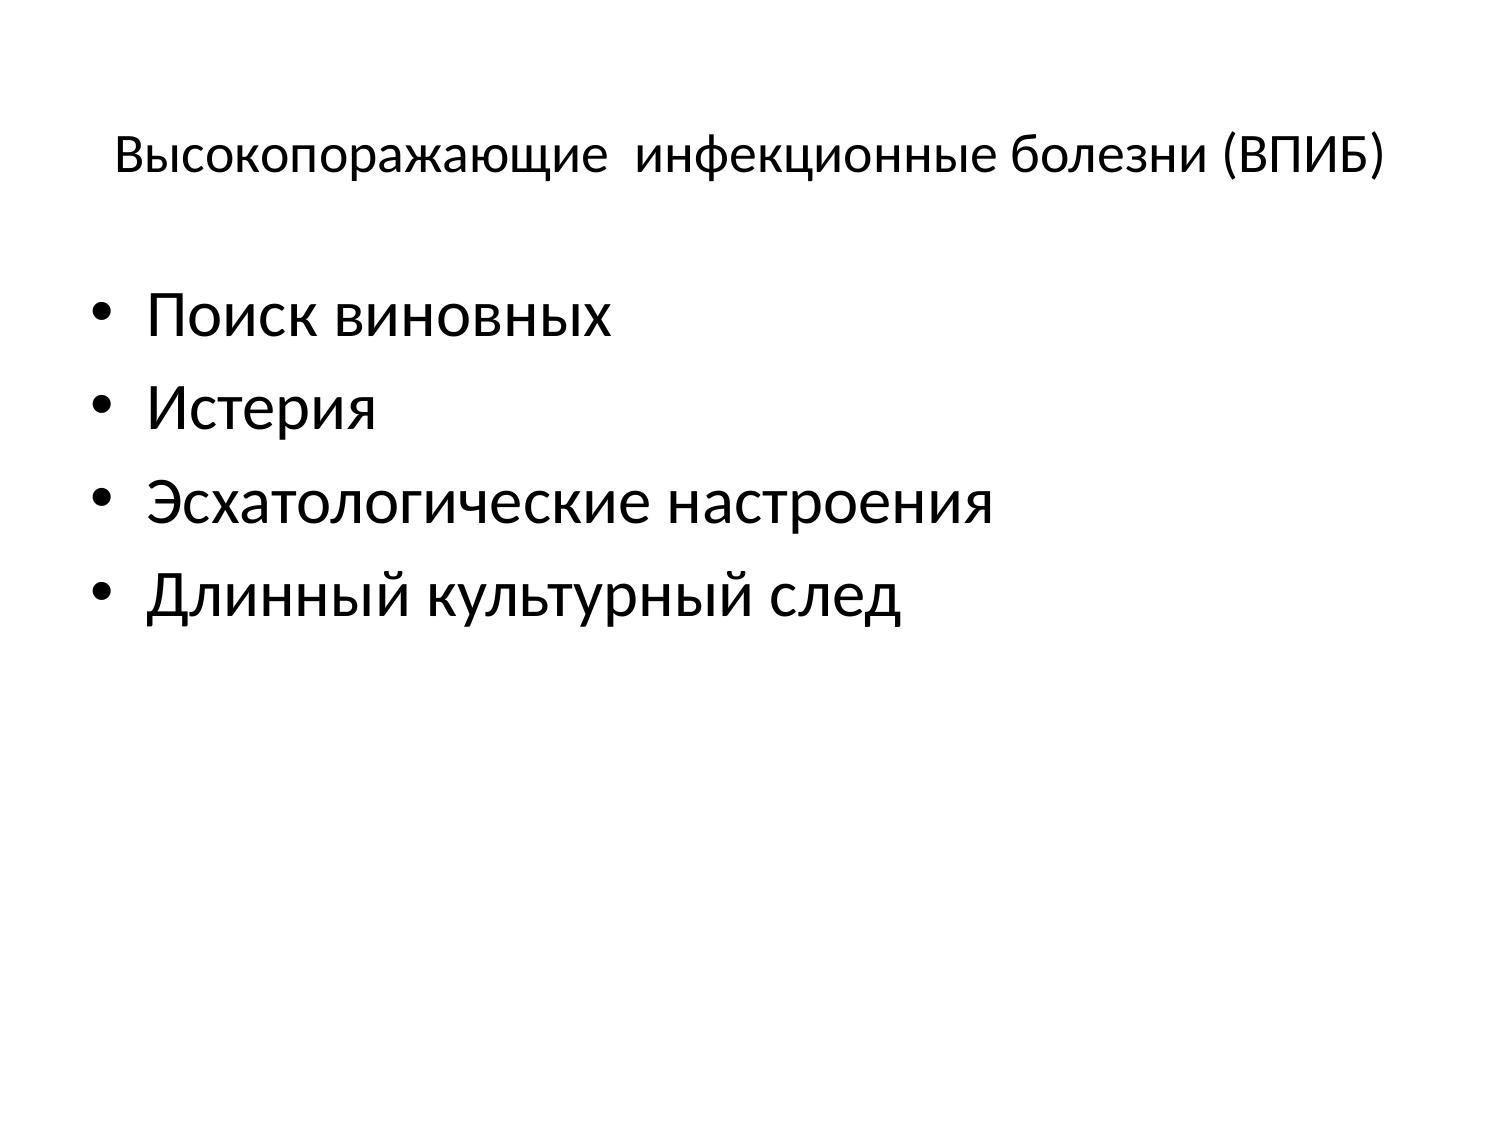

# Высокопоражающие  инфекционные болезни (ВПИБ)
Поиск виновных
Истерия
Эсхатологические настроения
Длинный культурный след